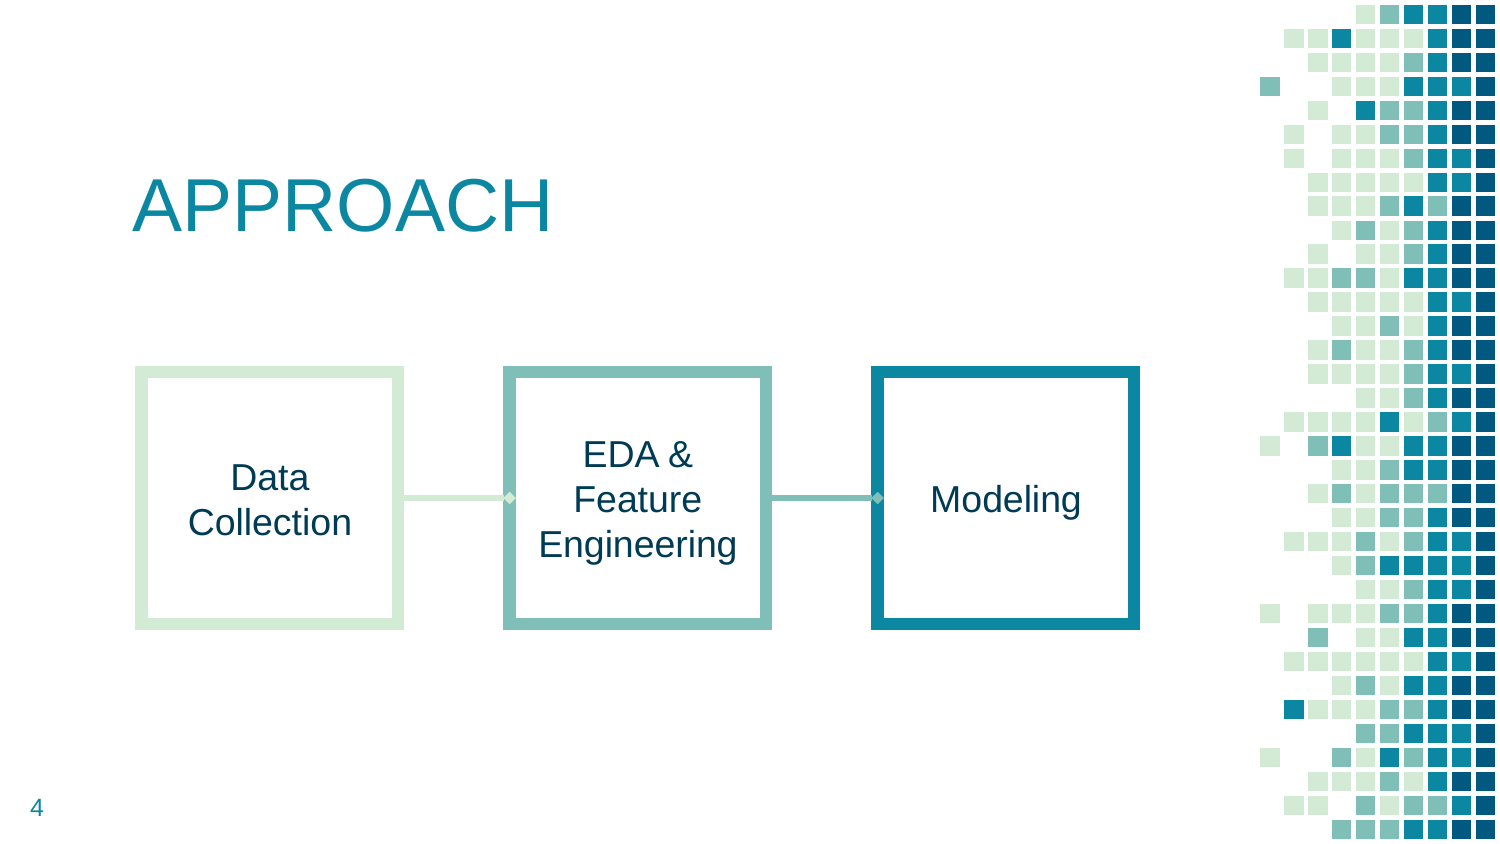

# APPROACH
Data Collection
Modeling
EDA & Feature Engineering
4